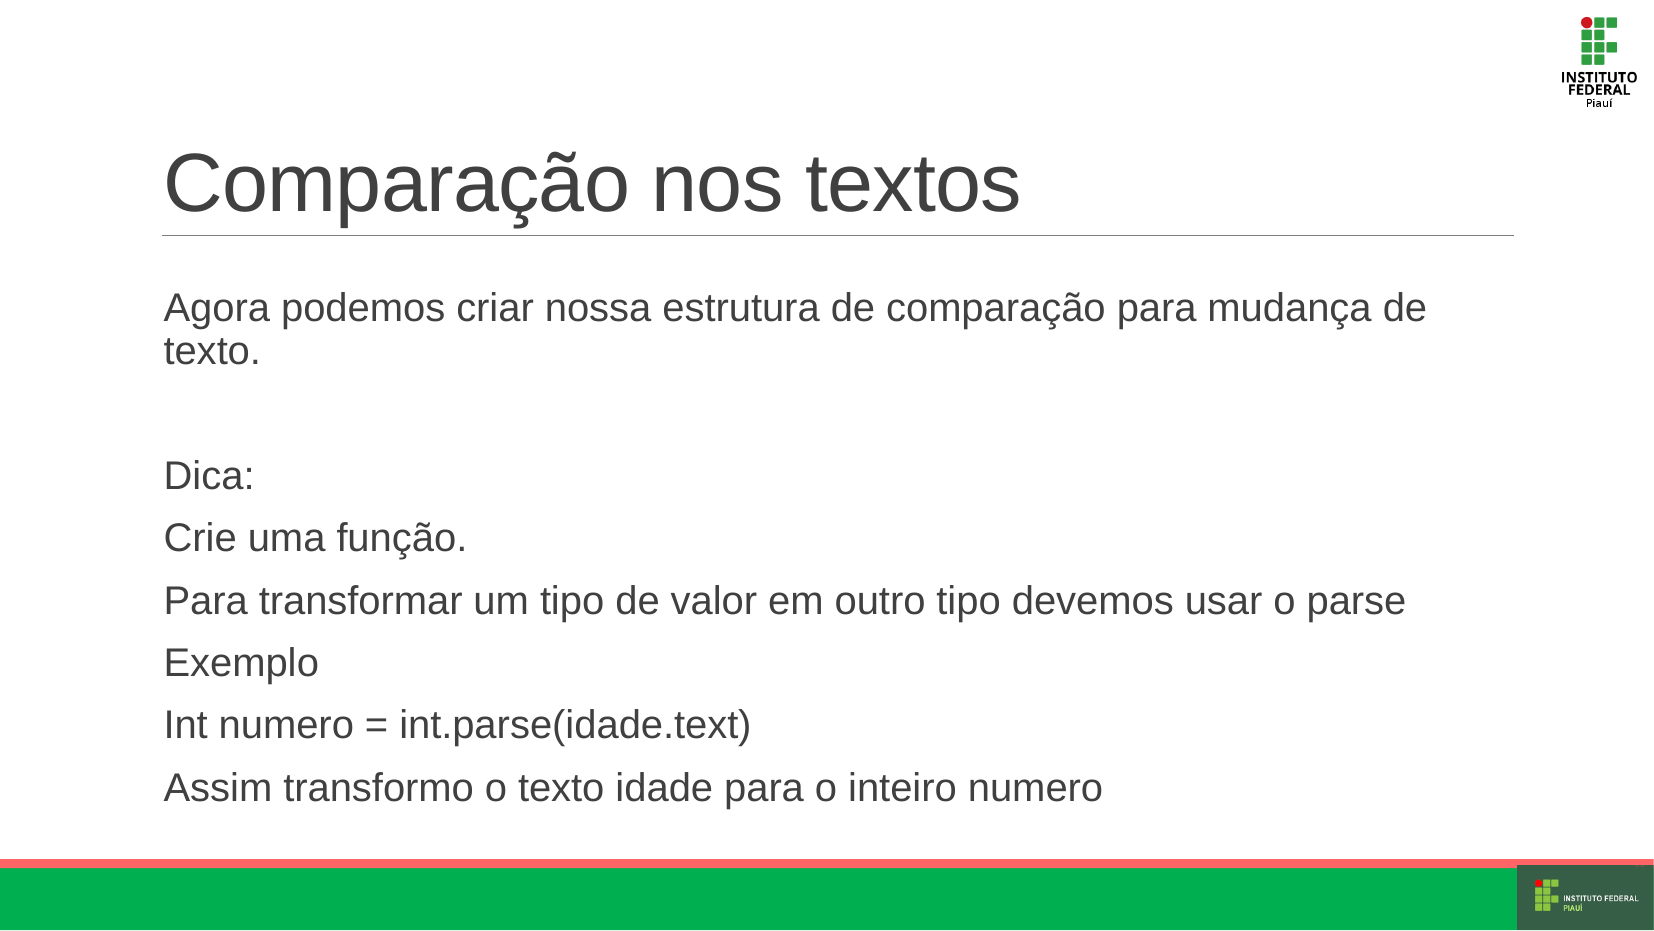

# Comparação nos textos
Agora podemos criar nossa estrutura de comparação para mudança de texto.

Dica:
Crie uma função.
Para transformar um tipo de valor em outro tipo devemos usar o parse
Exemplo
Int numero = int.parse(idade.text)
Assim transformo o texto idade para o inteiro numero